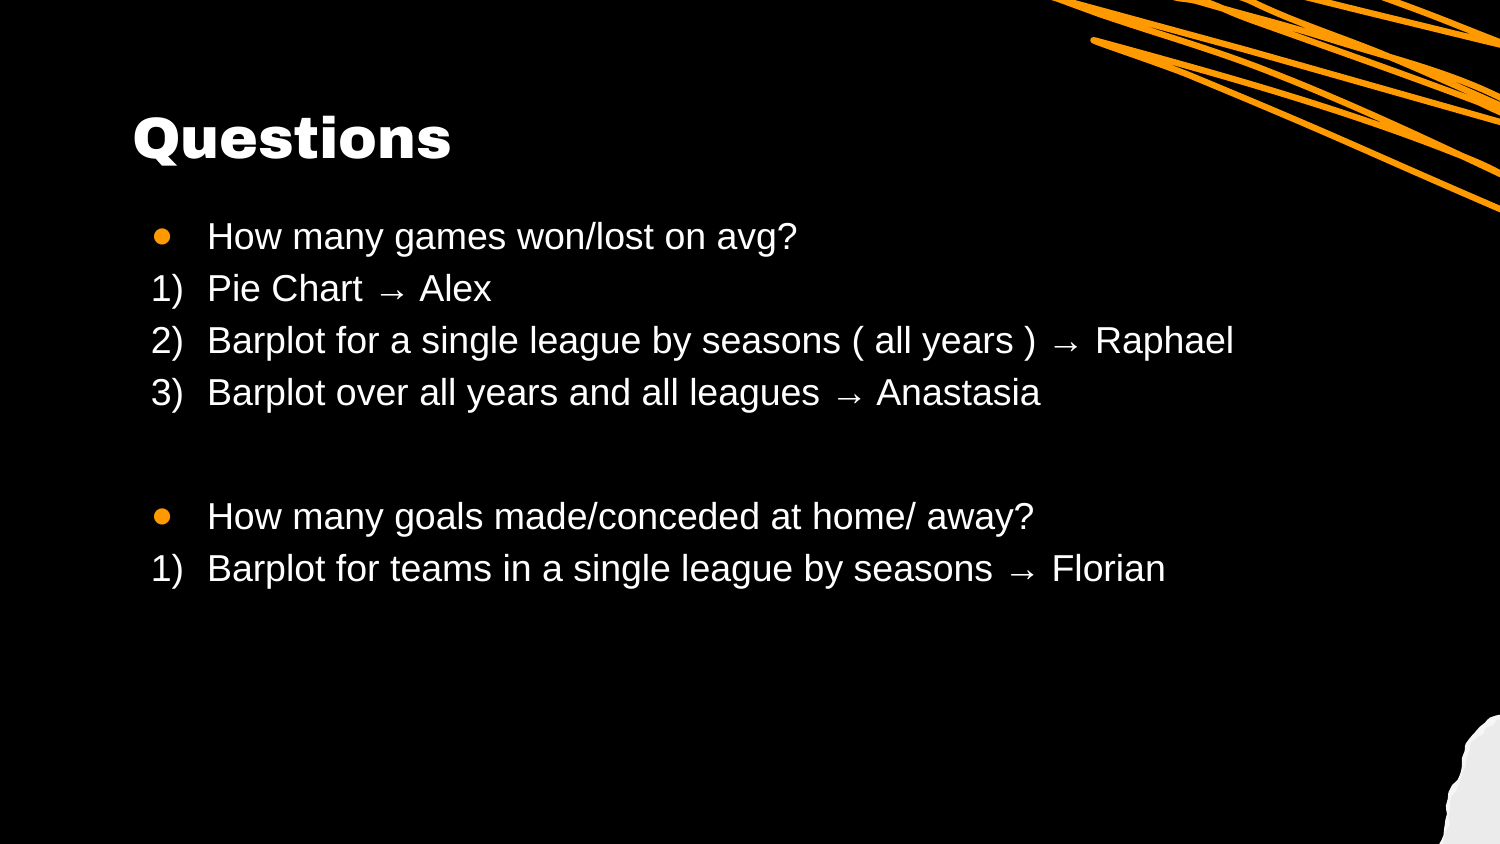

# Questions
How many games won/lost on avg?
Pie Chart → Alex
Barplot for a single league by seasons ( all years ) → Raphael
Barplot over all years and all leagues → Anastasia

How many goals made/conceded at home/ away?
Barplot for teams in a single league by seasons → Florian